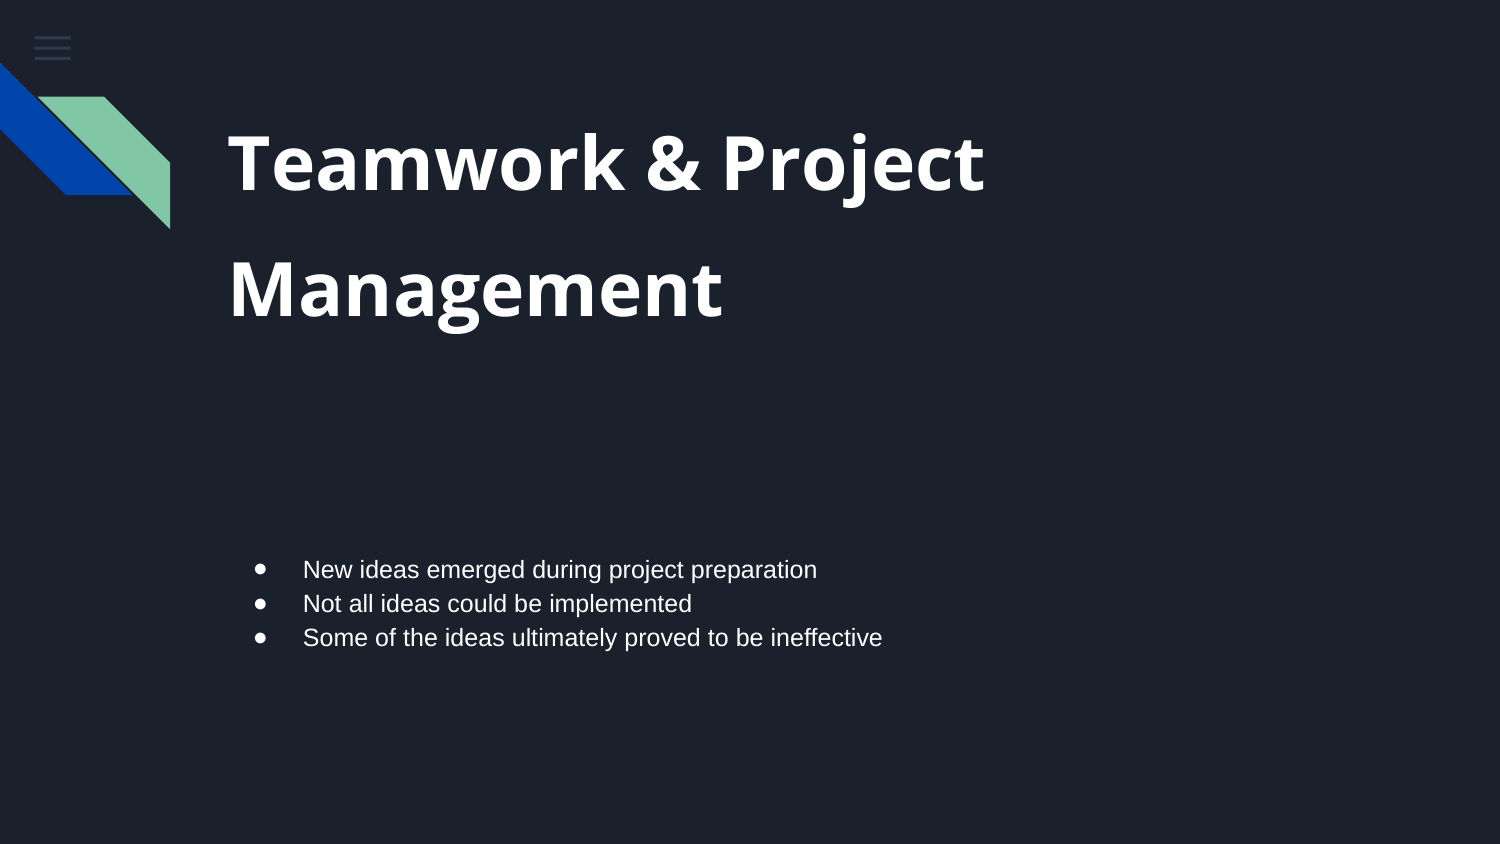

# Teamwork & Project Management

New ideas emerged during project preparation
Not all ideas could be implemented
Some of the ideas ultimately proved to be ineffective